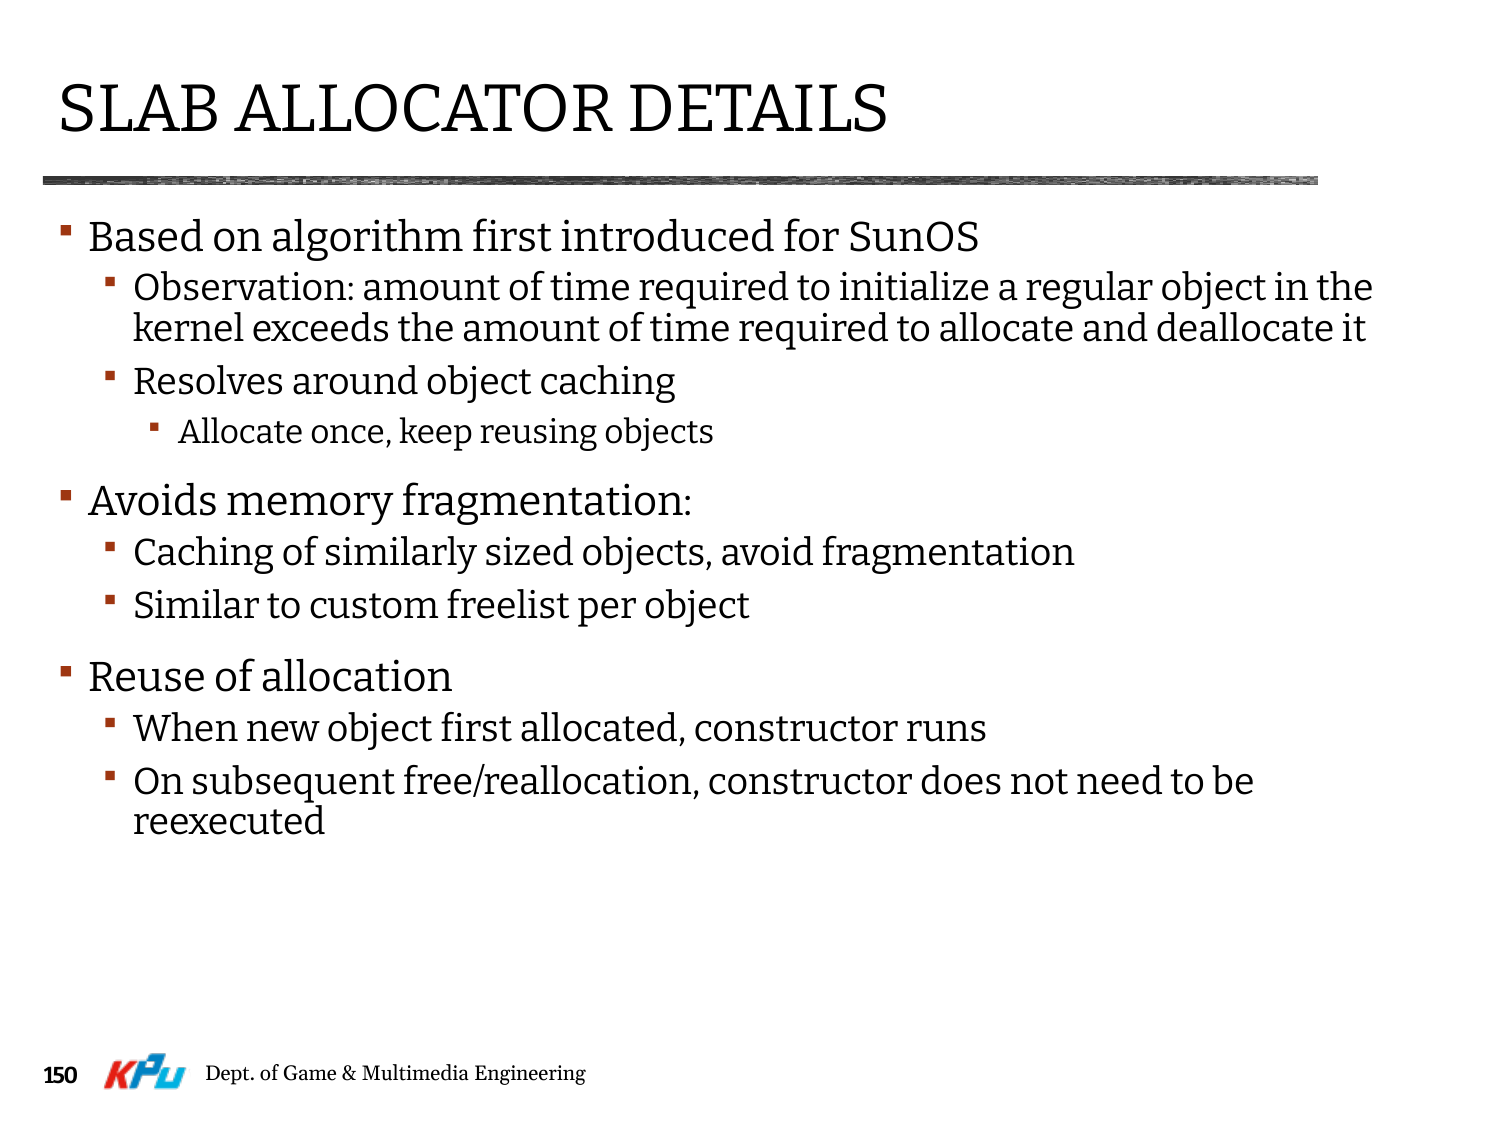

# SLAB Allocator Details
Based on algorithm first introduced for SunOS
Observation: amount of time required to initialize a regular object in the kernel exceeds the amount of time required to allocate and deallocate it
Resolves around object caching
Allocate once, keep reusing objects
Avoids memory fragmentation:
Caching of similarly sized objects, avoid fragmentation
Similar to custom freelist per object
Reuse of allocation
When new object first allocated, constructor runs
On subsequent free/reallocation, constructor does not need to be reexecuted

Dept. of Game & Multimedia Engineering
150